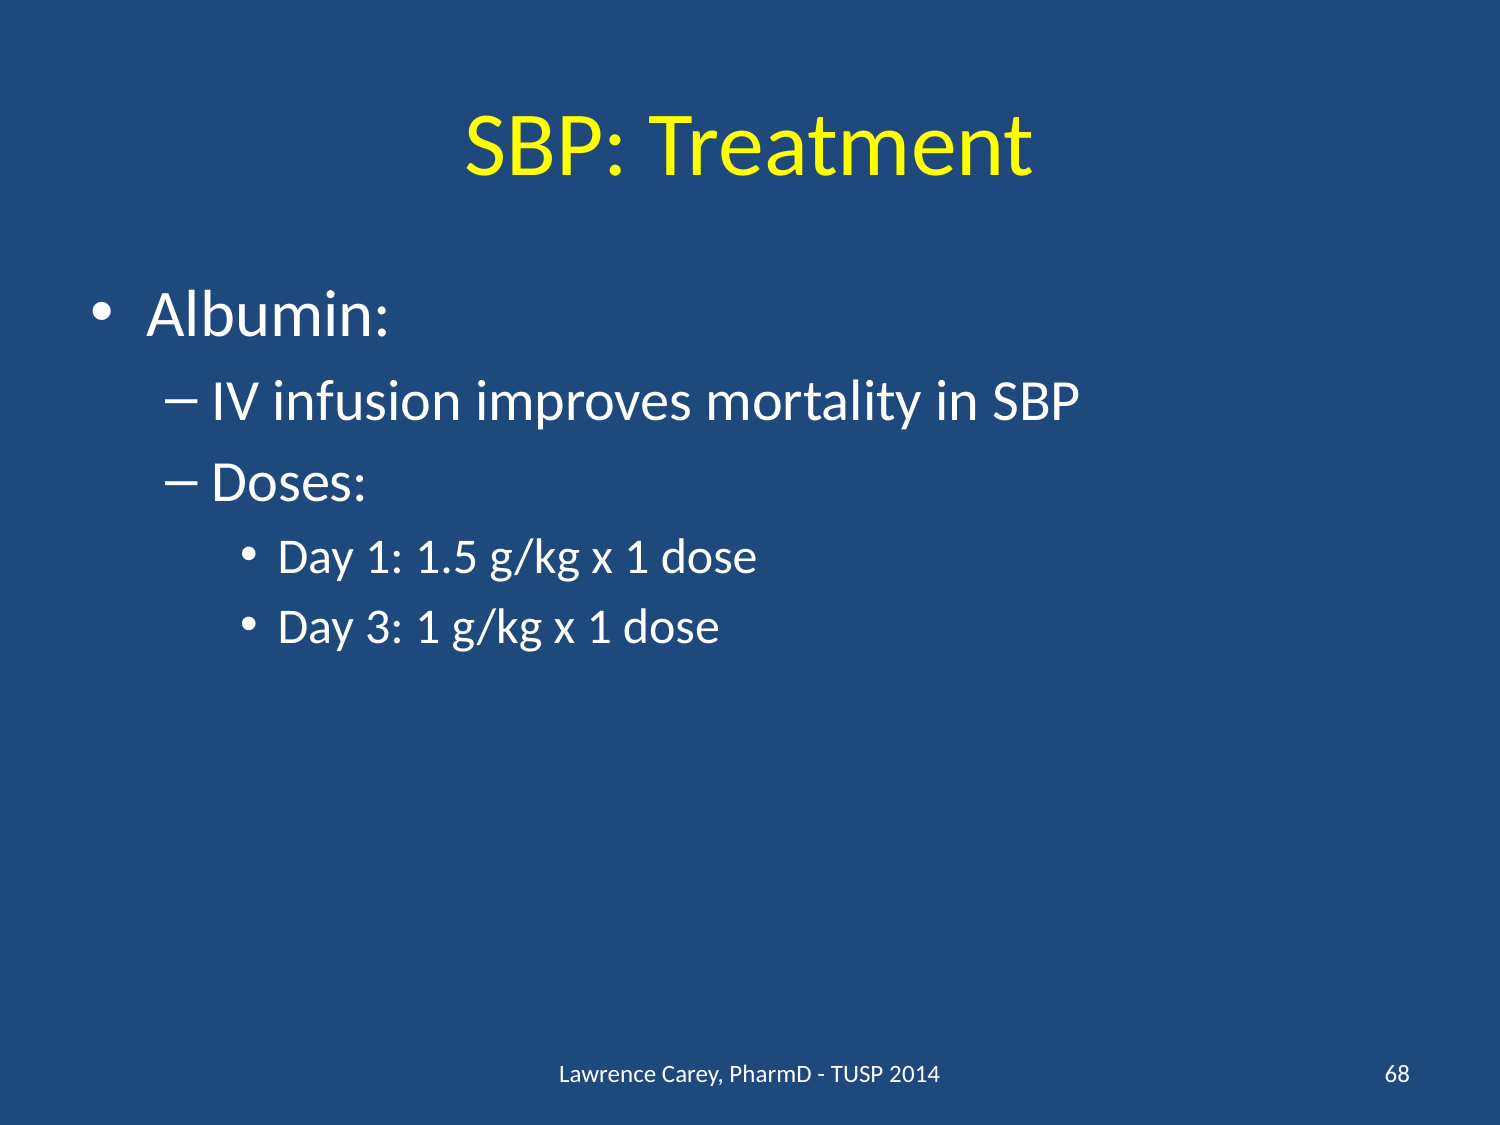

# SBP: Treatment
Albumin:
IV infusion improves mortality in SBP
Doses:
Day 1: 1.5 g/kg x 1 dose
Day 3: 1 g/kg x 1 dose
Lawrence Carey, PharmD - TUSP 2014
68